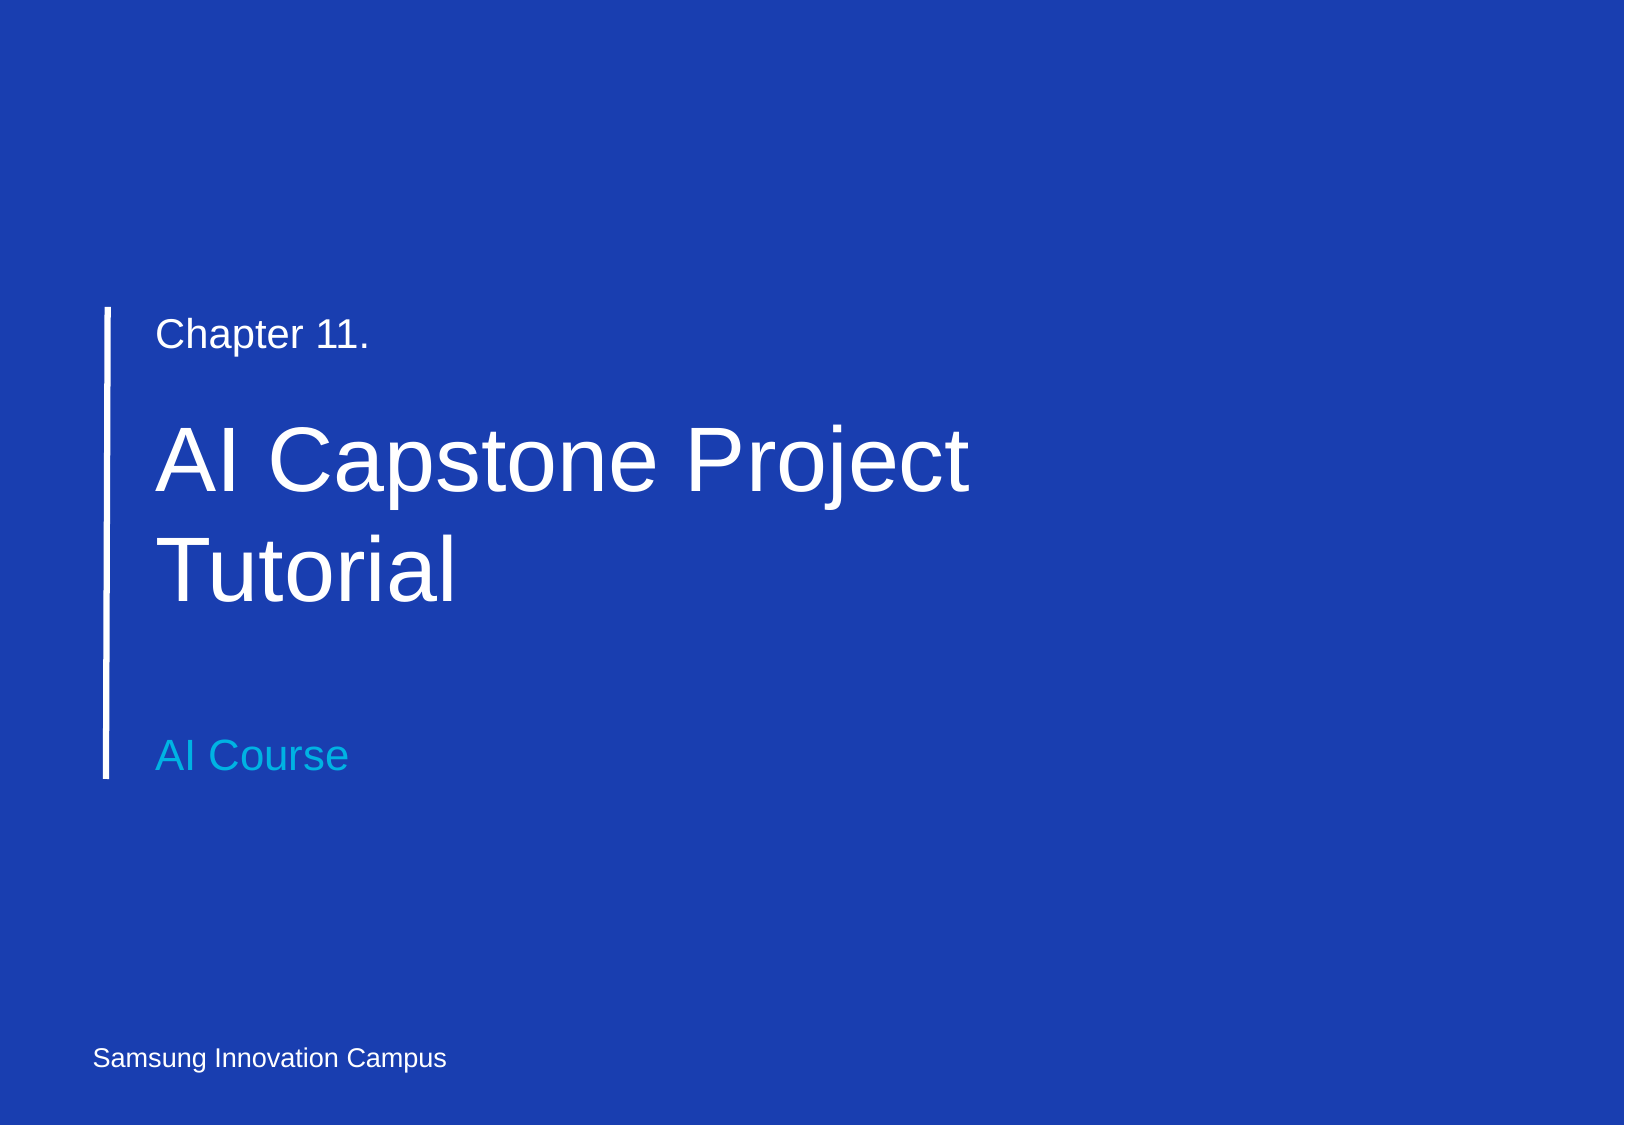

Chapter 11.
AI Capstone Project Tutorial
AI Course